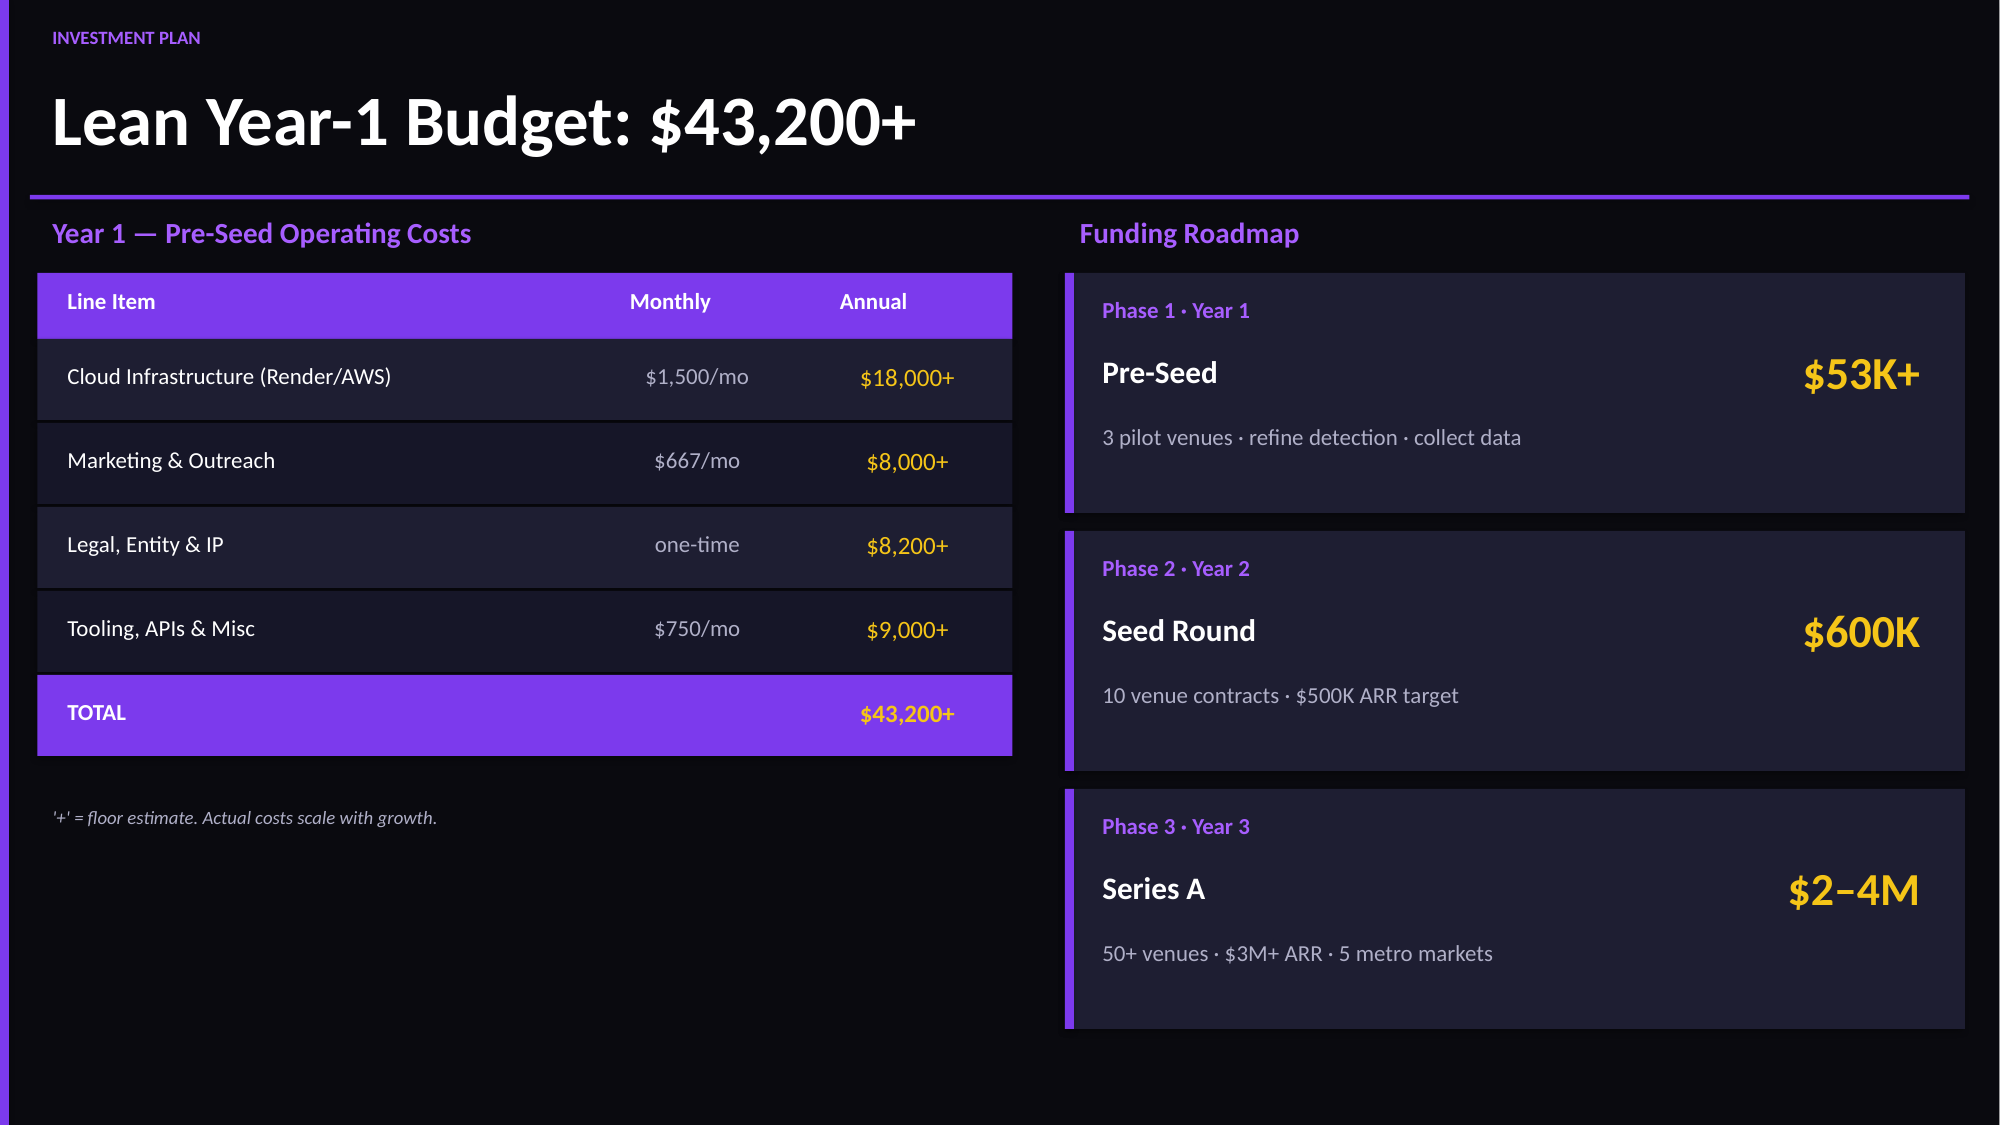

INVESTMENT PLAN
Lean Year-1 Budget: $43,200+

Year 1 — Pre-Seed Operating Costs
Funding Roadmap

Line Item
Monthly
Annual
Phase 1 · Year 1
$53K+

Pre-Seed
Cloud Infrastructure (Render/AWS)
$1,500/mo
$18,000+
3 pilot venues · refine detection · collect data

Marketing & Outreach
$667/mo
$8,000+

Legal, Entity & IP
one-time
$8,200+

Phase 2 · Year 2

$600K
Seed Round
Tooling, APIs & Misc
$750/mo
$9,000+
10 venue contracts · $500K ARR target

TOTAL

$43,200+

'+' = floor estimate. Actual costs scale with growth.
Phase 3 · Year 3
$2–4M
Series A
50+ venues · $3M+ ARR · 5 metro markets